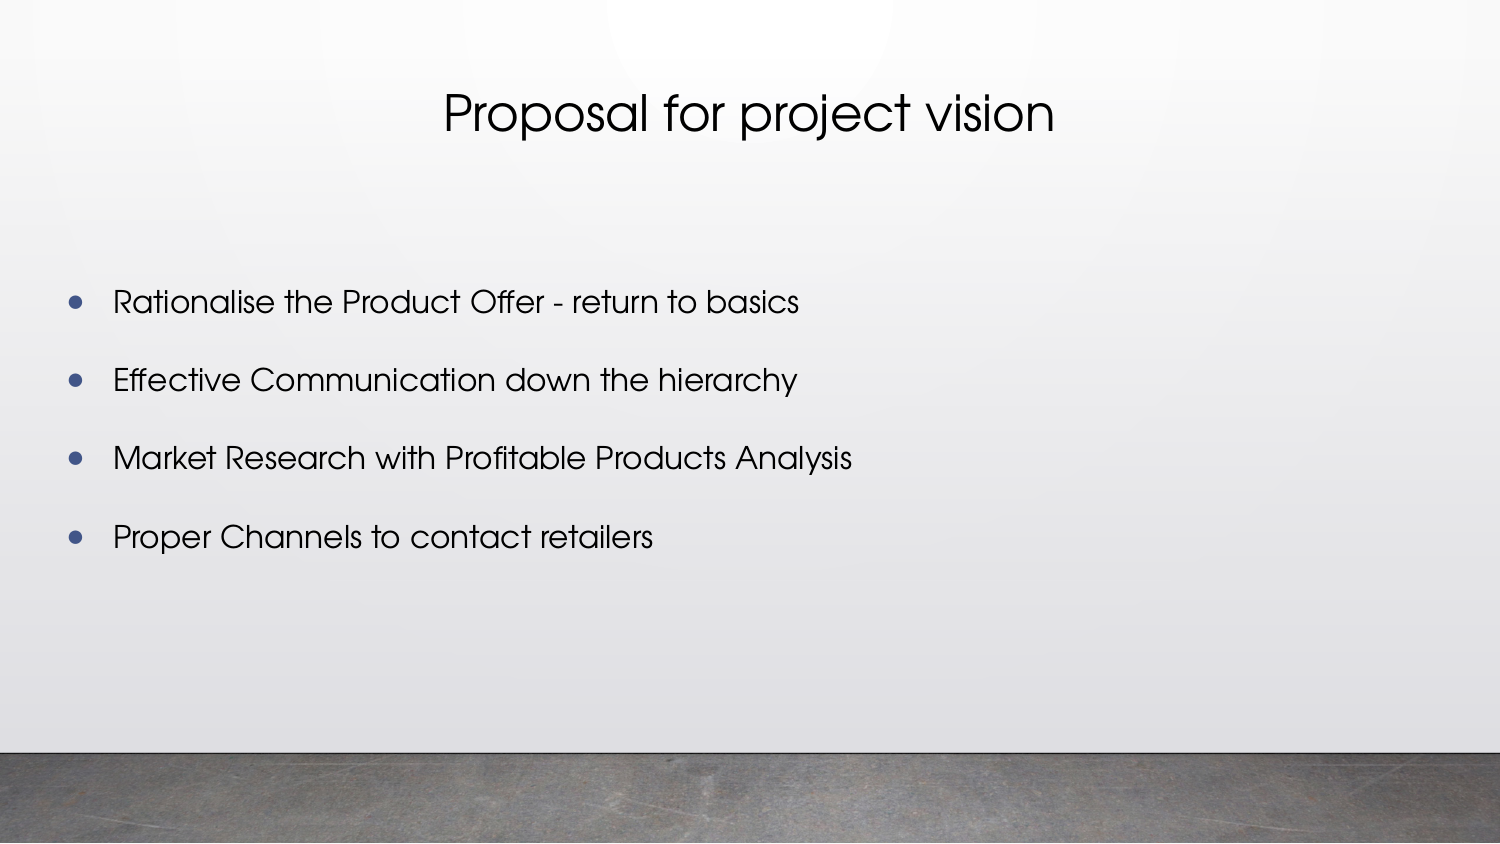

# Proposal for project vision

Rationalise the Product Offer - return to basics
Effective Communication down the hierarchy
Market Research with Profitable Products Analysis
Proper Channels to contact retailers